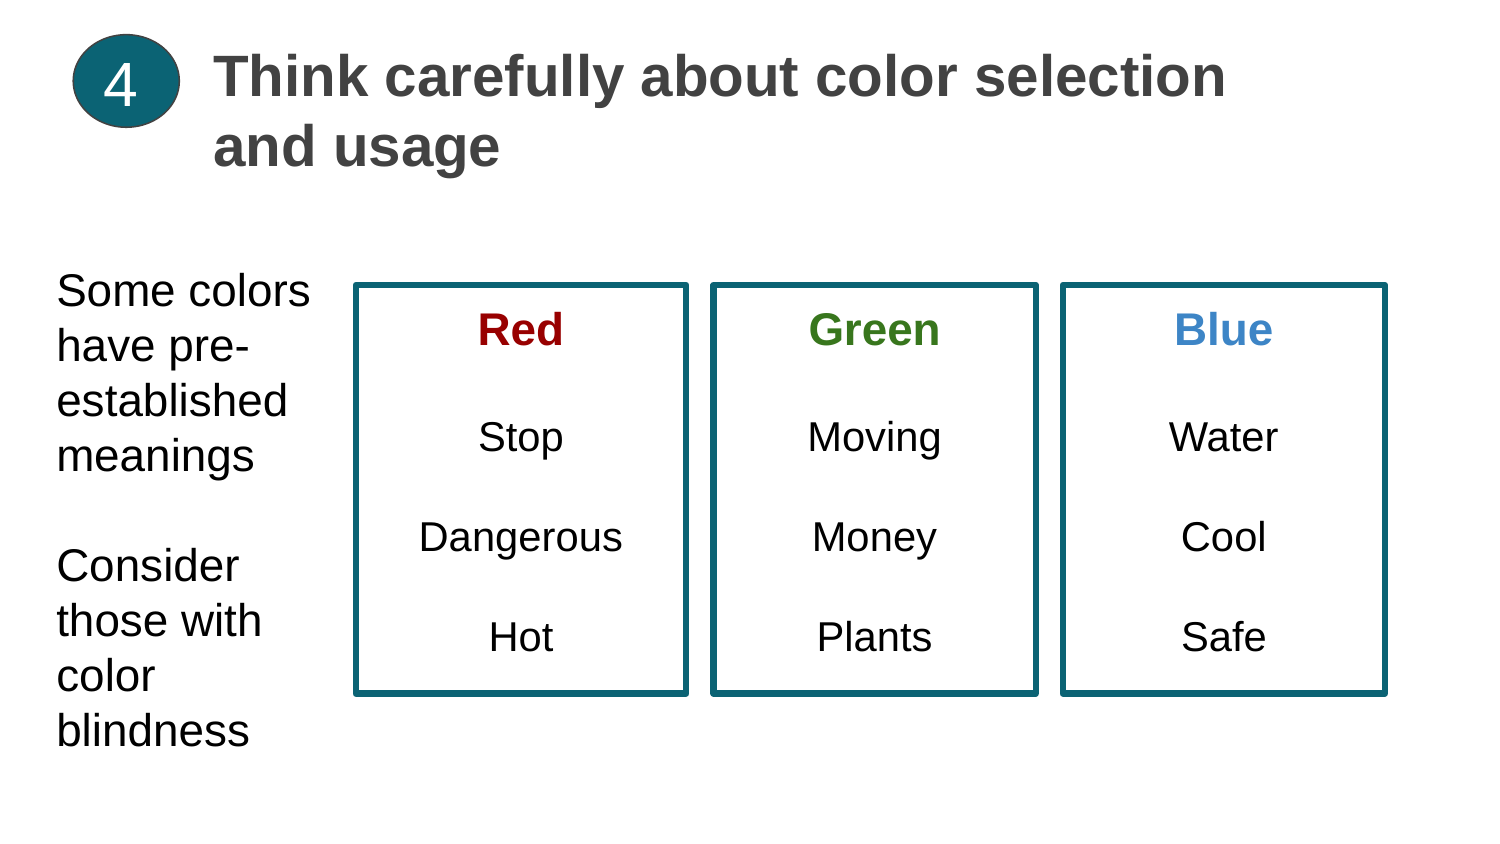

Think carefully about color selection and usage
4
Some colors have pre-established meanings

Consider those with color blindness
Red

Stop

Dangerous

Hot

Green

Moving

Money

Plants

Blue

Water

Cool

Safe